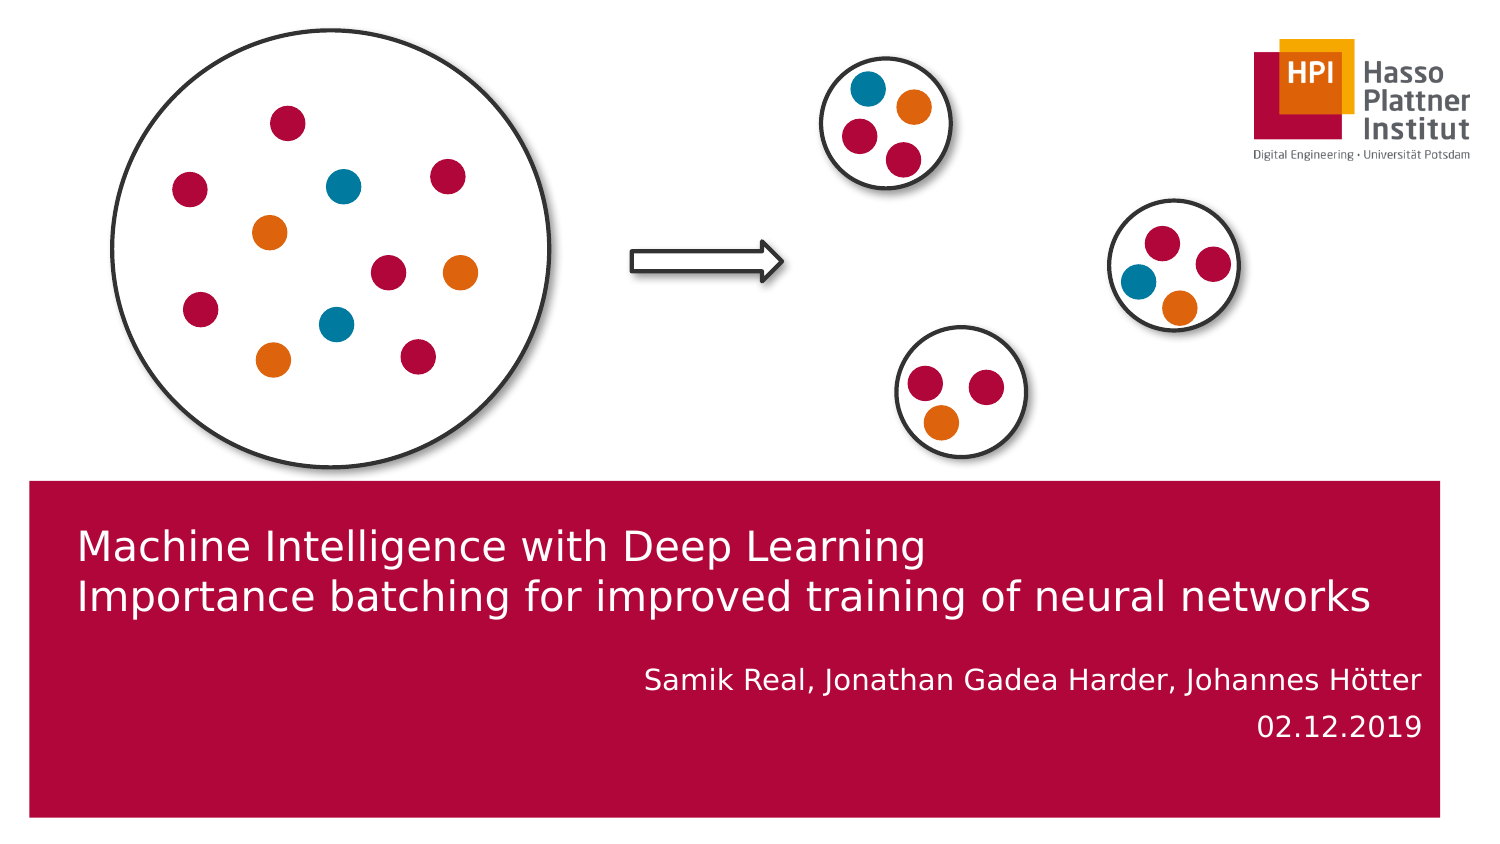

# Machine Intelligence with Deep Learning Importance batching for improved training of neural networks
Samik Real, Jonathan Gadea Harder, Johannes Hötter
02.12.2019